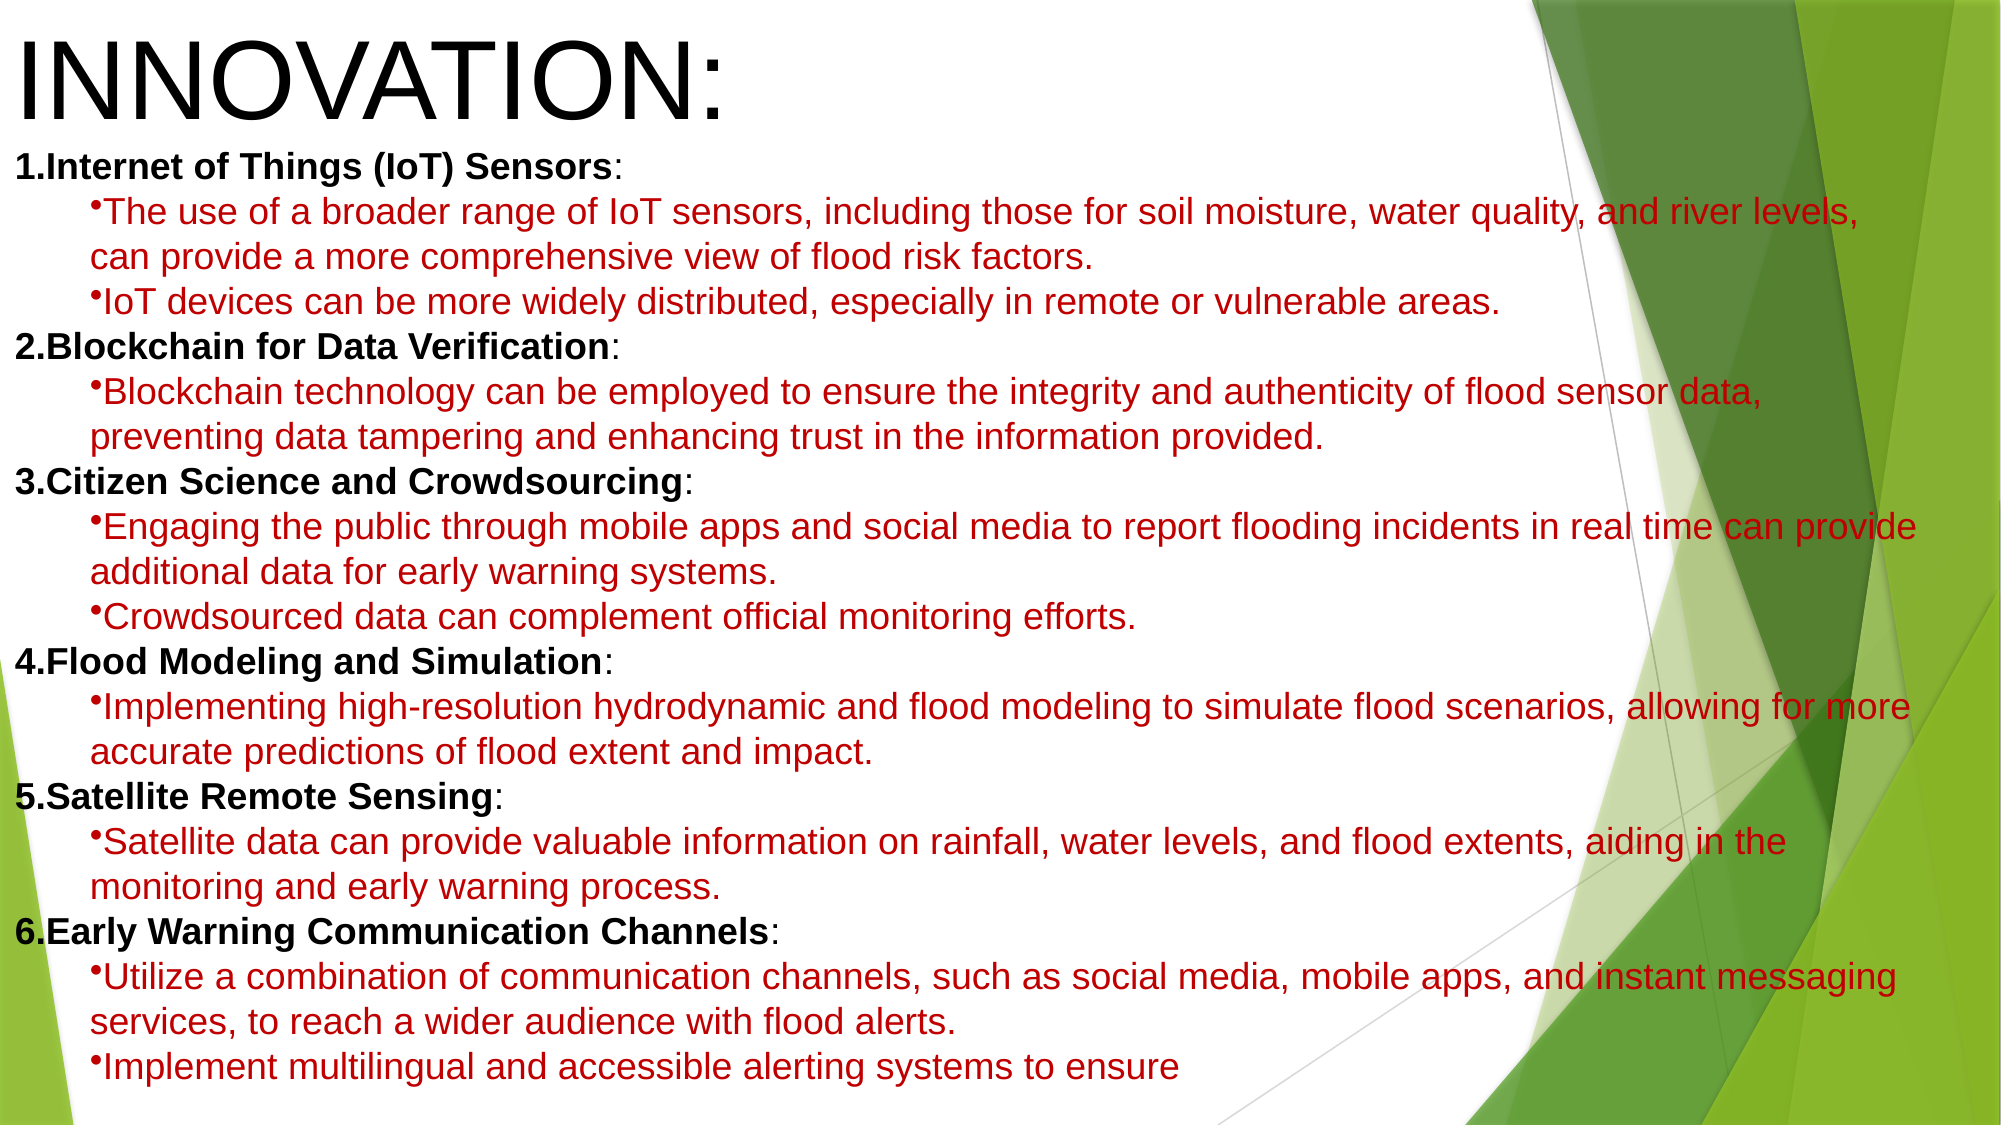

INNOVATION:
Internet of Things (IoT) Sensors:
The use of a broader range of IoT sensors, including those for soil moisture, water quality, and river levels, can provide a more comprehensive view of flood risk factors.
IoT devices can be more widely distributed, especially in remote or vulnerable areas.
Blockchain for Data Verification:
Blockchain technology can be employed to ensure the integrity and authenticity of flood sensor data, preventing data tampering and enhancing trust in the information provided.
Citizen Science and Crowdsourcing:
Engaging the public through mobile apps and social media to report flooding incidents in real time can provide additional data for early warning systems.
Crowdsourced data can complement official monitoring efforts.
Flood Modeling and Simulation:
Implementing high-resolution hydrodynamic and flood modeling to simulate flood scenarios, allowing for more accurate predictions of flood extent and impact.
Satellite Remote Sensing:
Satellite data can provide valuable information on rainfall, water levels, and flood extents, aiding in the monitoring and early warning process.
Early Warning Communication Channels:
Utilize a combination of communication channels, such as social media, mobile apps, and instant messaging services, to reach a wider audience with flood alerts.
Implement multilingual and accessible alerting systems to ensure